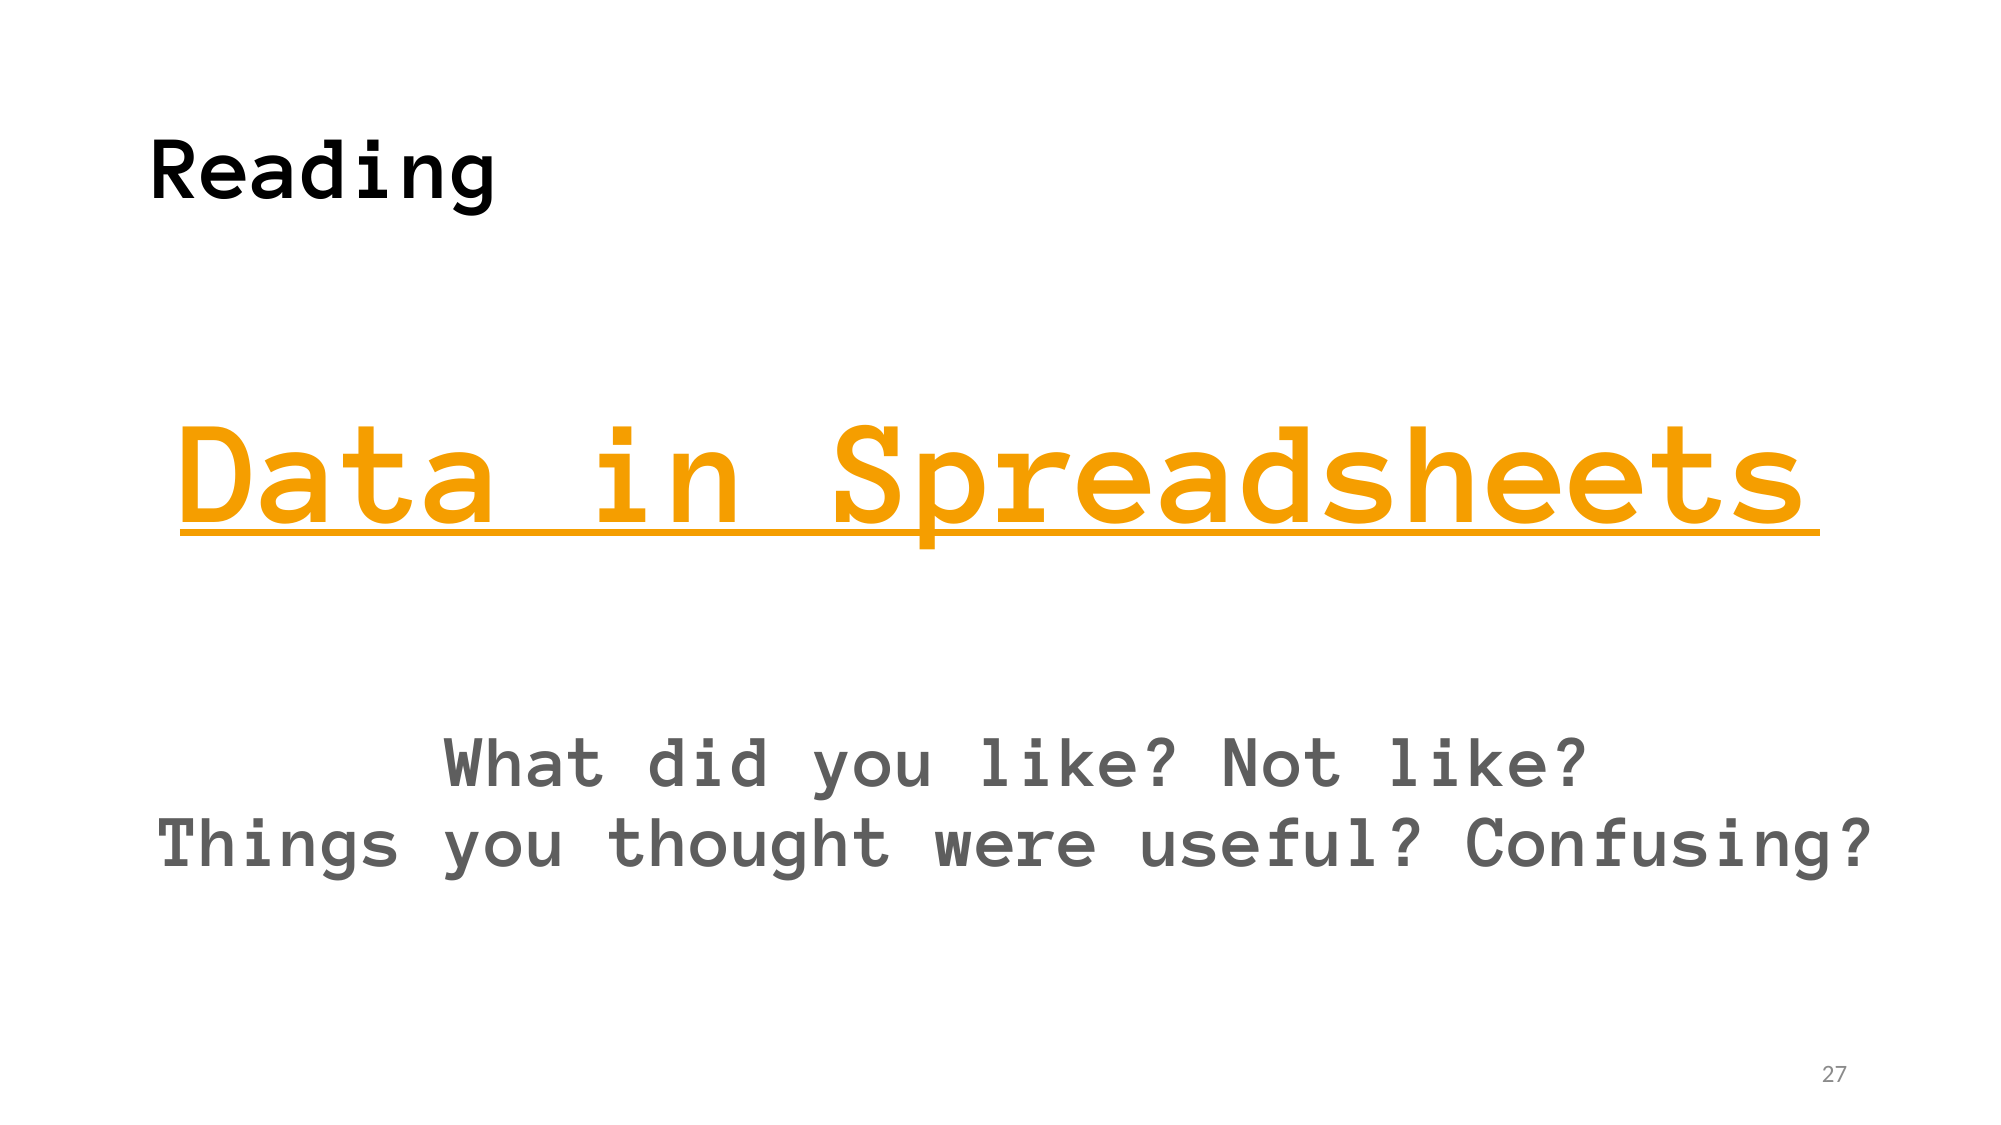

# Reading
Data in Spreadsheets
What did you like? Not like?
Things you thought were useful? Confusing?
27